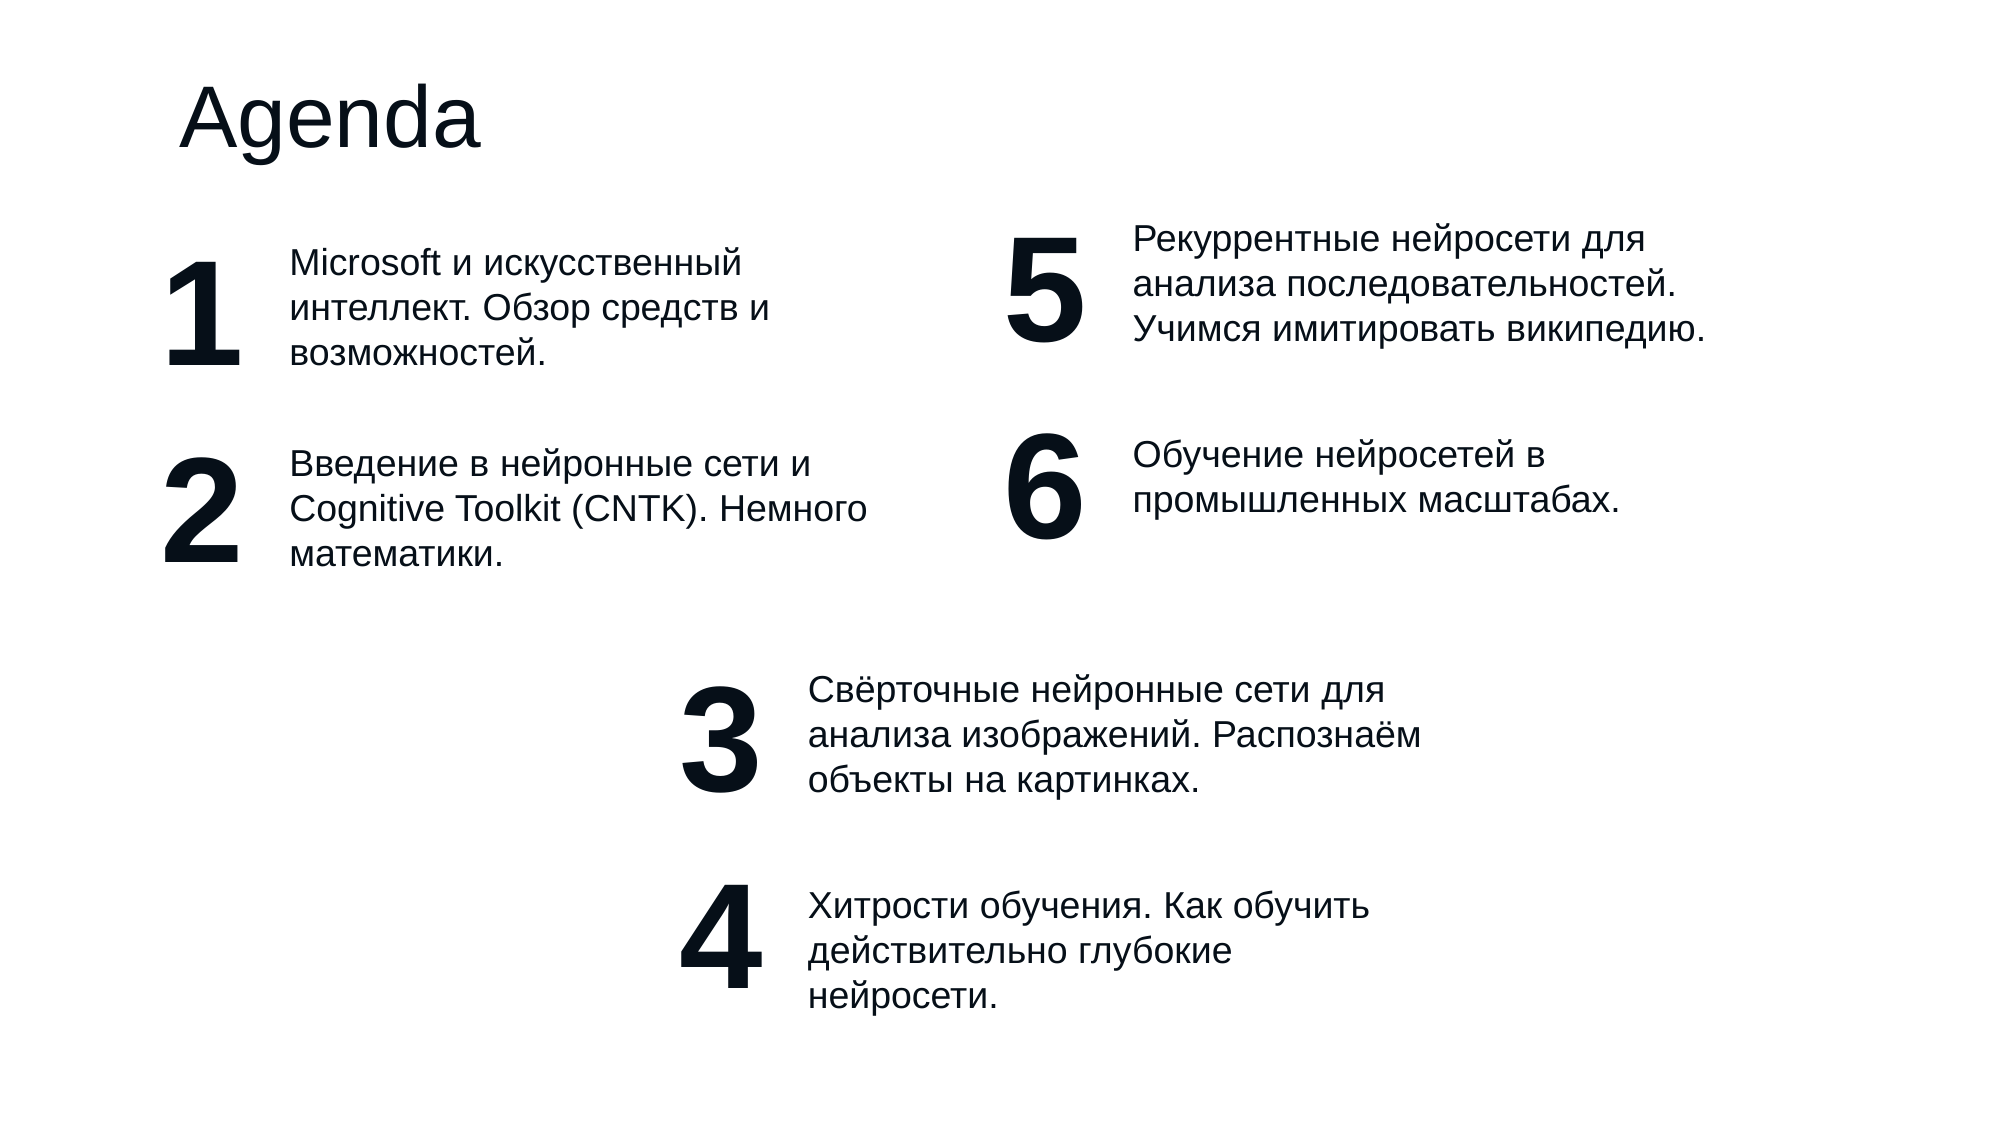

# Agenda
5
Рекуррентные нейросети для анализа последовательностей. Учимся имитировать википедию.
1
Microsoft и искусственный интеллект. Обзор средств и возможностей.
6
2
Обучение нейросетей в промышленных масштабах.
Введение в нейронные сети и Cognitive Toolkit (CNTK). Немного математики.
3
Свёрточные нейронные сети для анализа изображений. Распознаём объекты на картинках.
4
Хитрости обучения. Как обучить действительно глубокие нейросети.